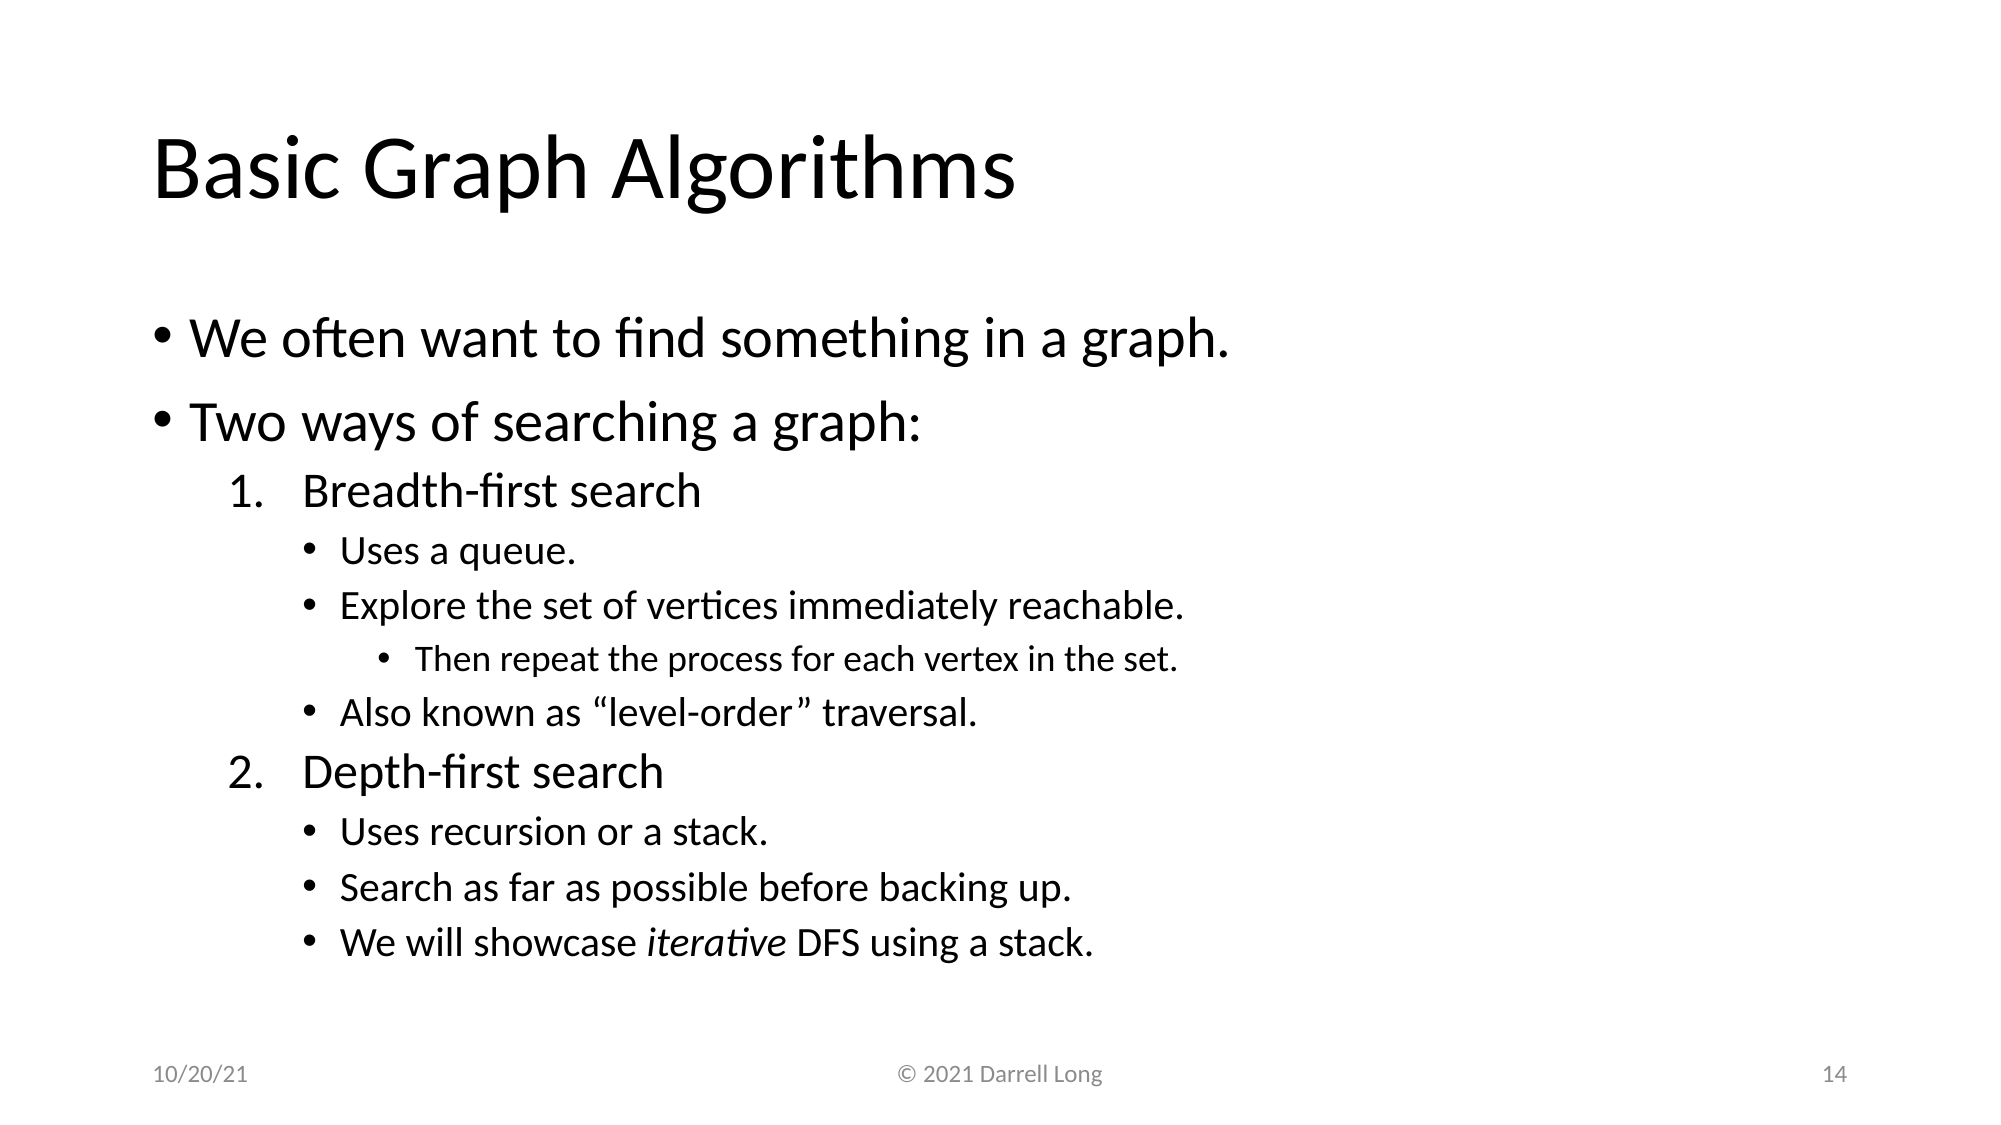

# Basic Graph Algorithms
We often want to find something in a graph.
Two ways of searching a graph:
Breadth-first search
Uses a queue.
Explore the set of vertices immediately reachable.
Then repeat the process for each vertex in the set.
Also known as “level-order” traversal.
Depth-first search
Uses recursion or a stack.
Search as far as possible before backing up.
We will showcase iterative DFS using a stack.
10/20/21
© 2021 Darrell Long
14